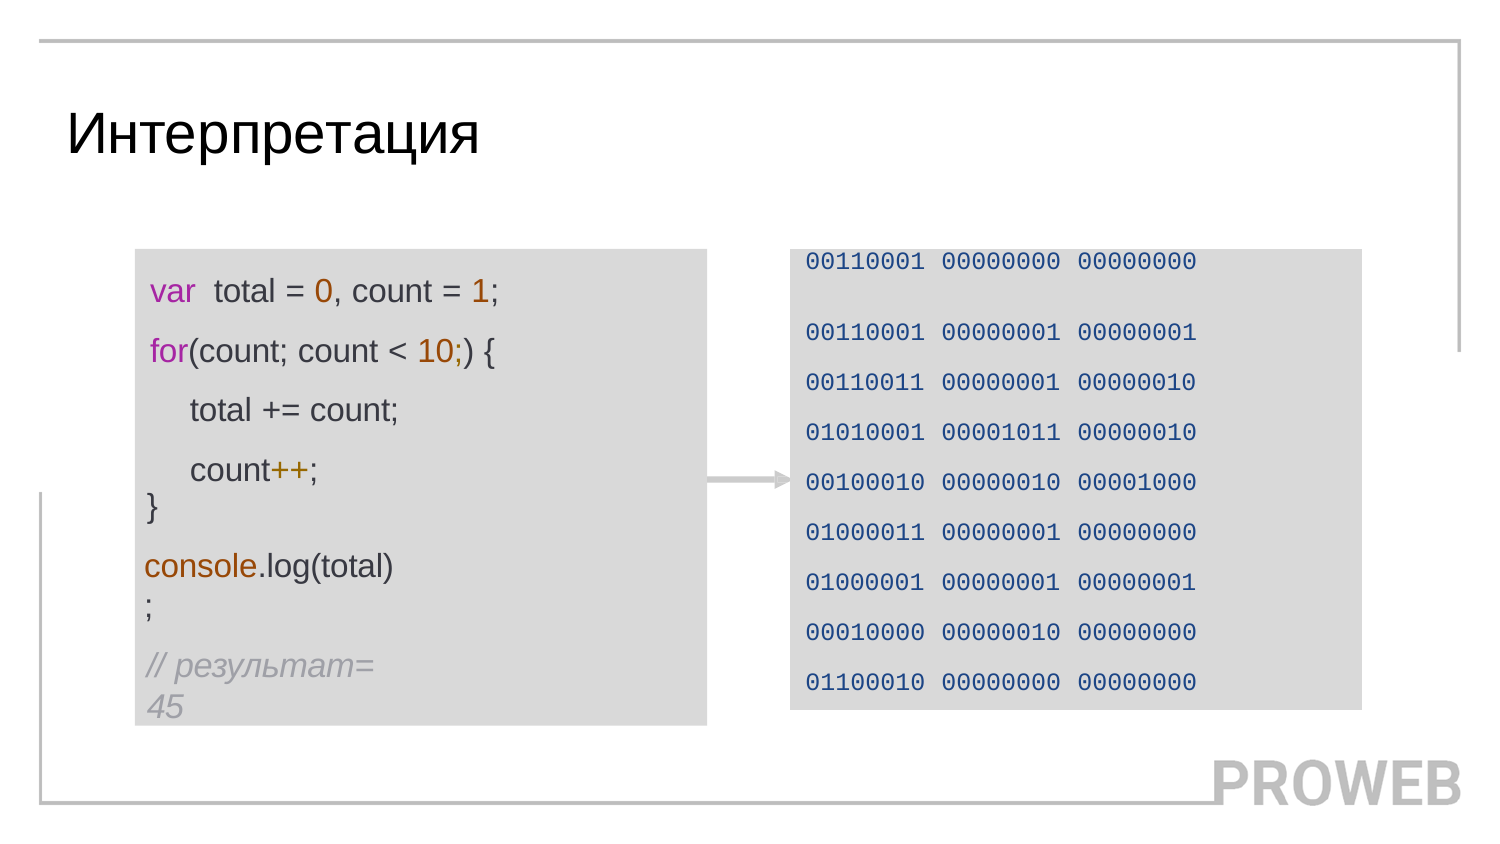

# Интерпретация
var  total = 0, count = 1;
for(count; count < 10;) {
total += count; count++;
}
console.log(total);
// результат= 45
| 00110001 | 00000000 | 00000000 |
| --- | --- | --- |
| 00110001 | 00000001 | 00000001 |
| 00110011 | 00000001 | 00000010 |
| 01010001 | 00001011 | 00000010 |
| 00100010 | 00000010 | 00001000 |
| 01000011 | 00000001 | 00000000 |
| 01000001 | 00000001 | 00000001 |
| 00010000 | 00000010 | 00000000 |
| 01100010 | 00000000 | 00000000 |